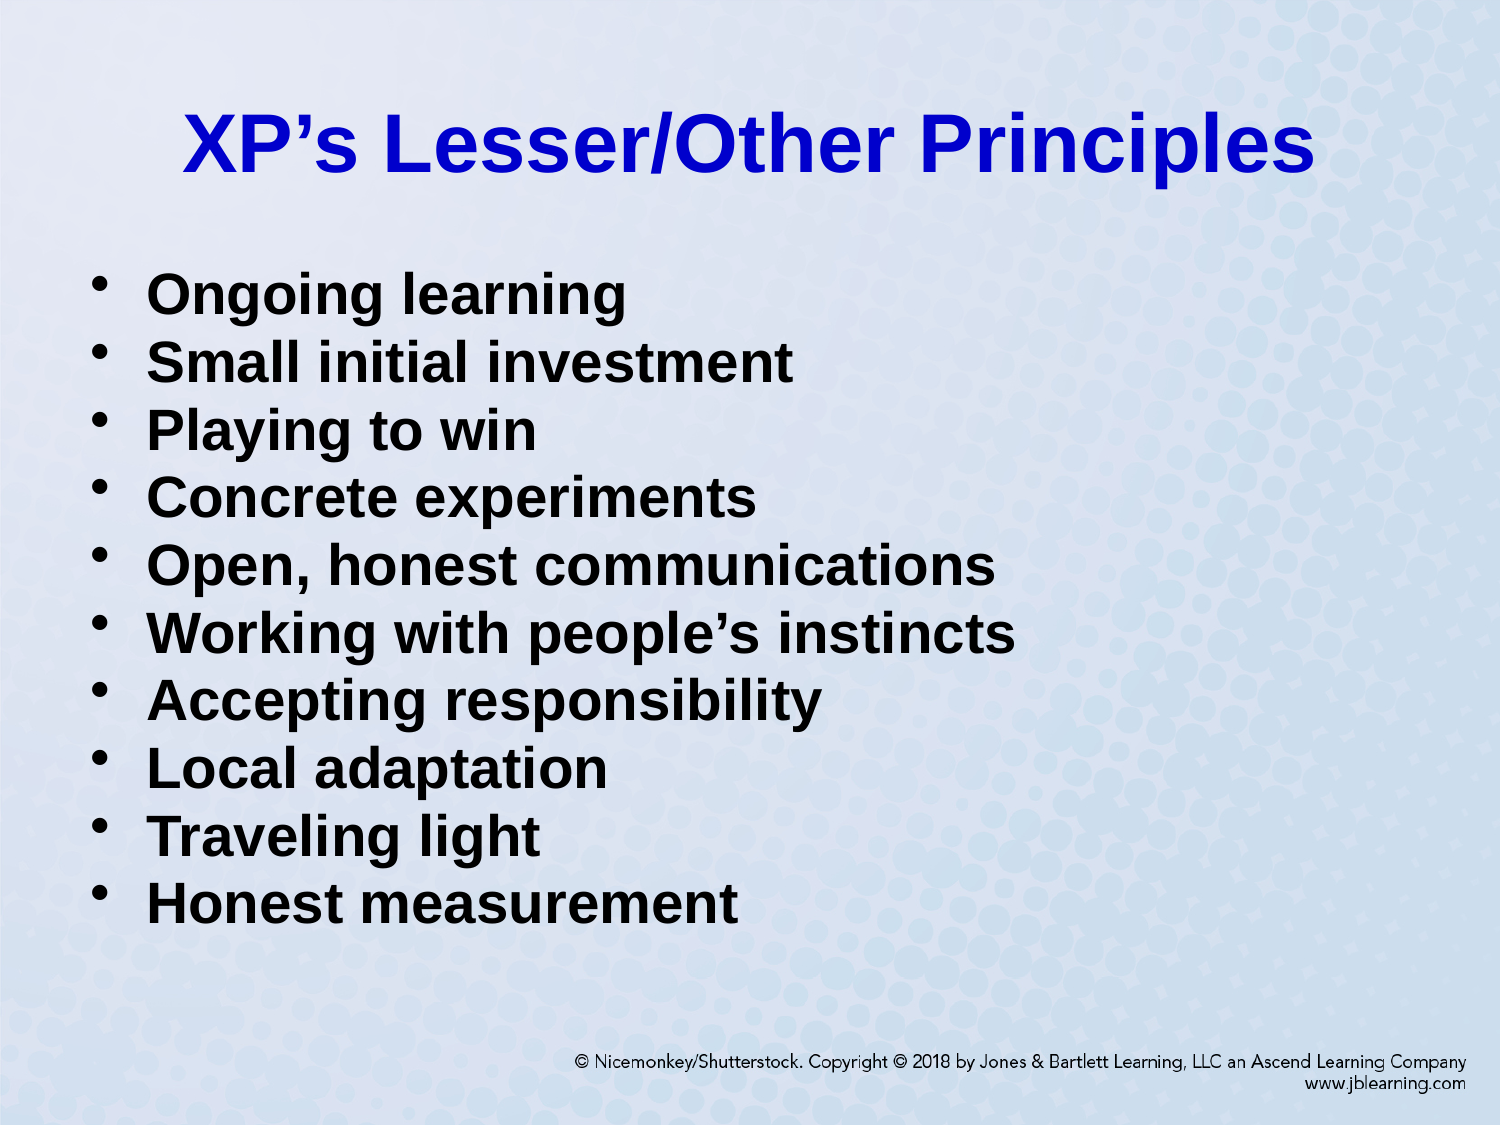

# XP’s Lesser/Other Principles
Ongoing learning
Small initial investment
Playing to win
Concrete experiments
Open, honest communications
Working with people’s instincts
Accepting responsibility
Local adaptation
Traveling light
Honest measurement